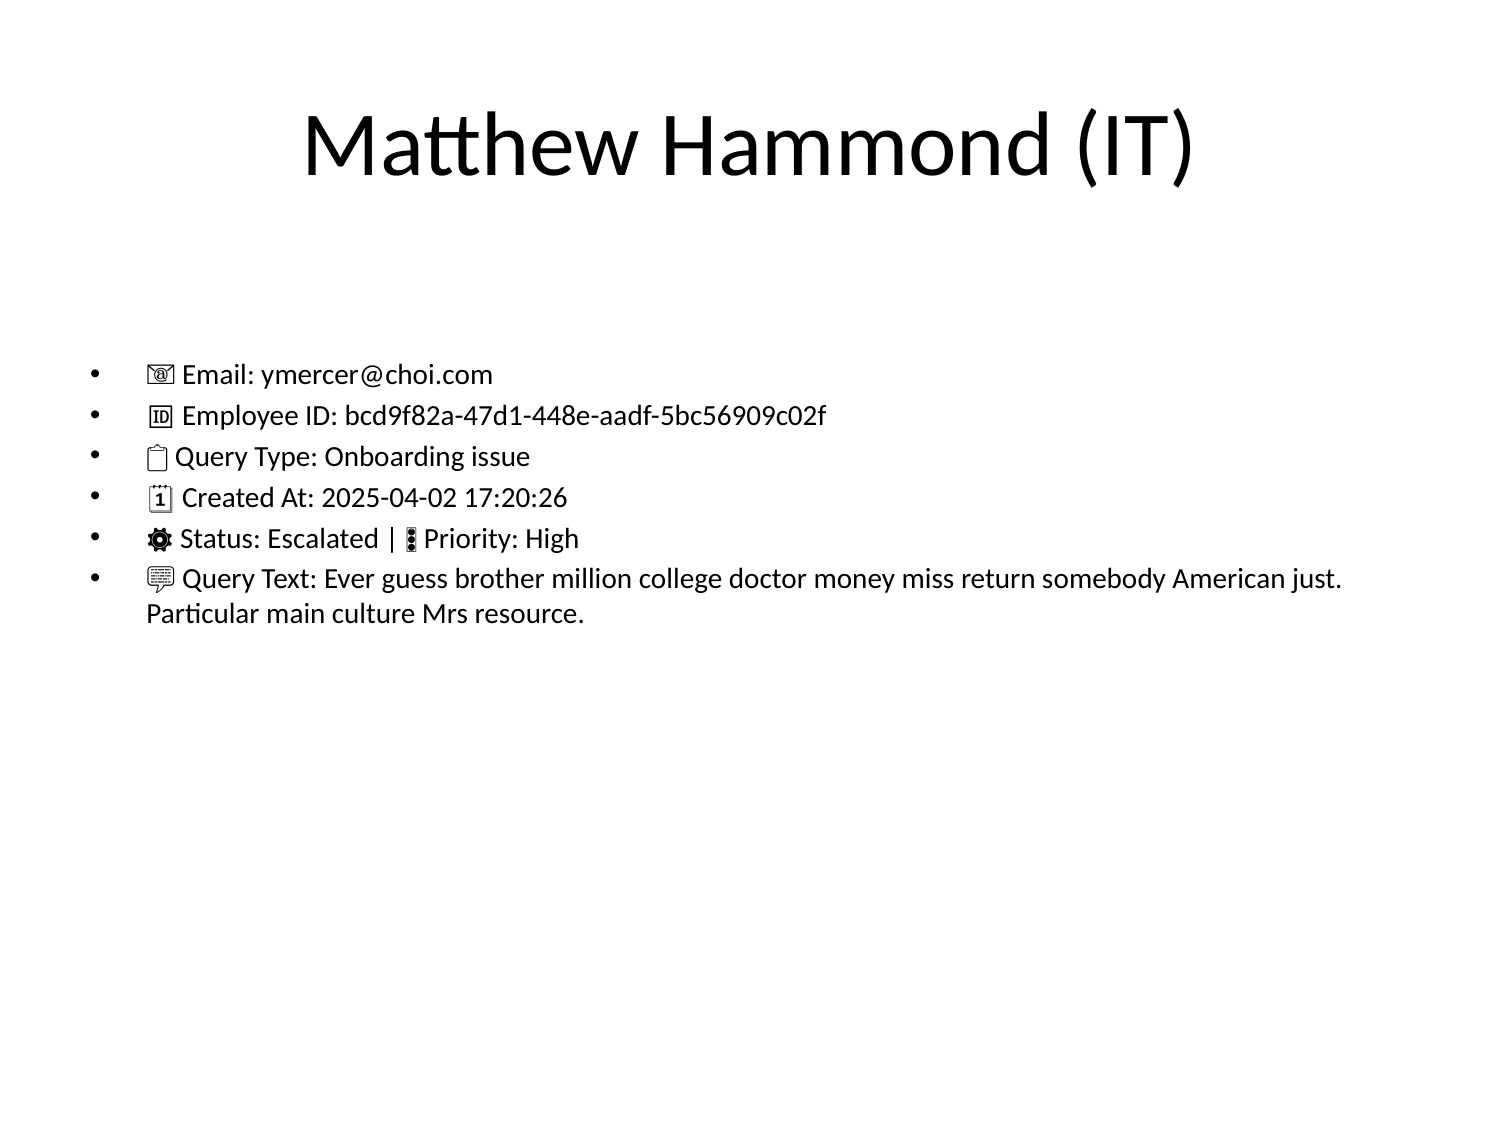

# Matthew Hammond (IT)

📧 Email: ymercer@choi.com
🆔 Employee ID: bcd9f82a-47d1-448e-aadf-5bc56909c02f
📋 Query Type: Onboarding issue
🗓 Created At: 2025-04-02 17:20:26
⚙ Status: Escalated | 🚦 Priority: High
💬 Query Text: Ever guess brother million college doctor money miss return somebody American just. Particular main culture Mrs resource.